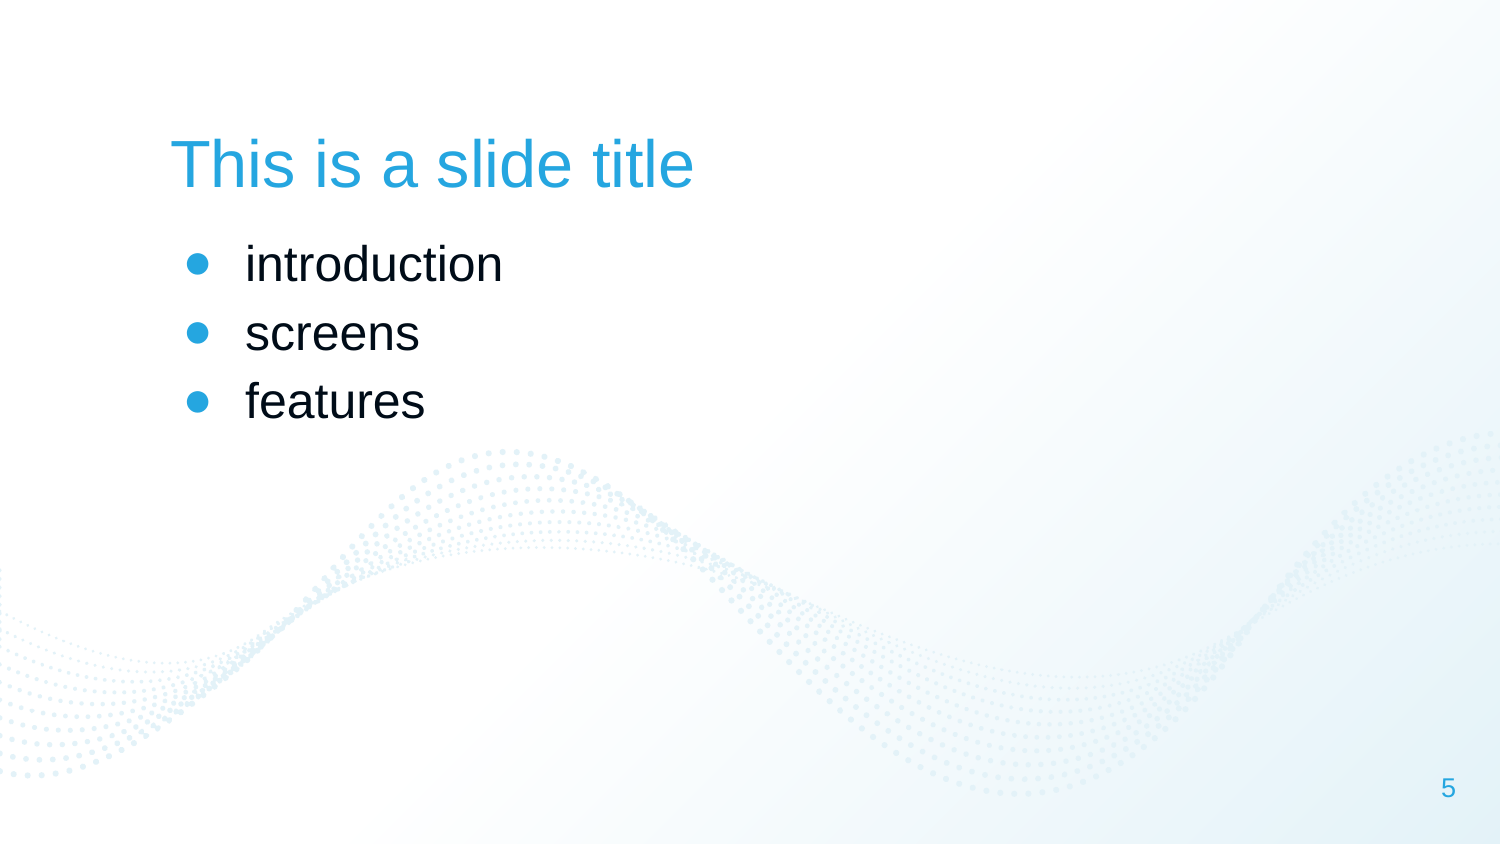

# This is a slide title
introduction
screens
features
5